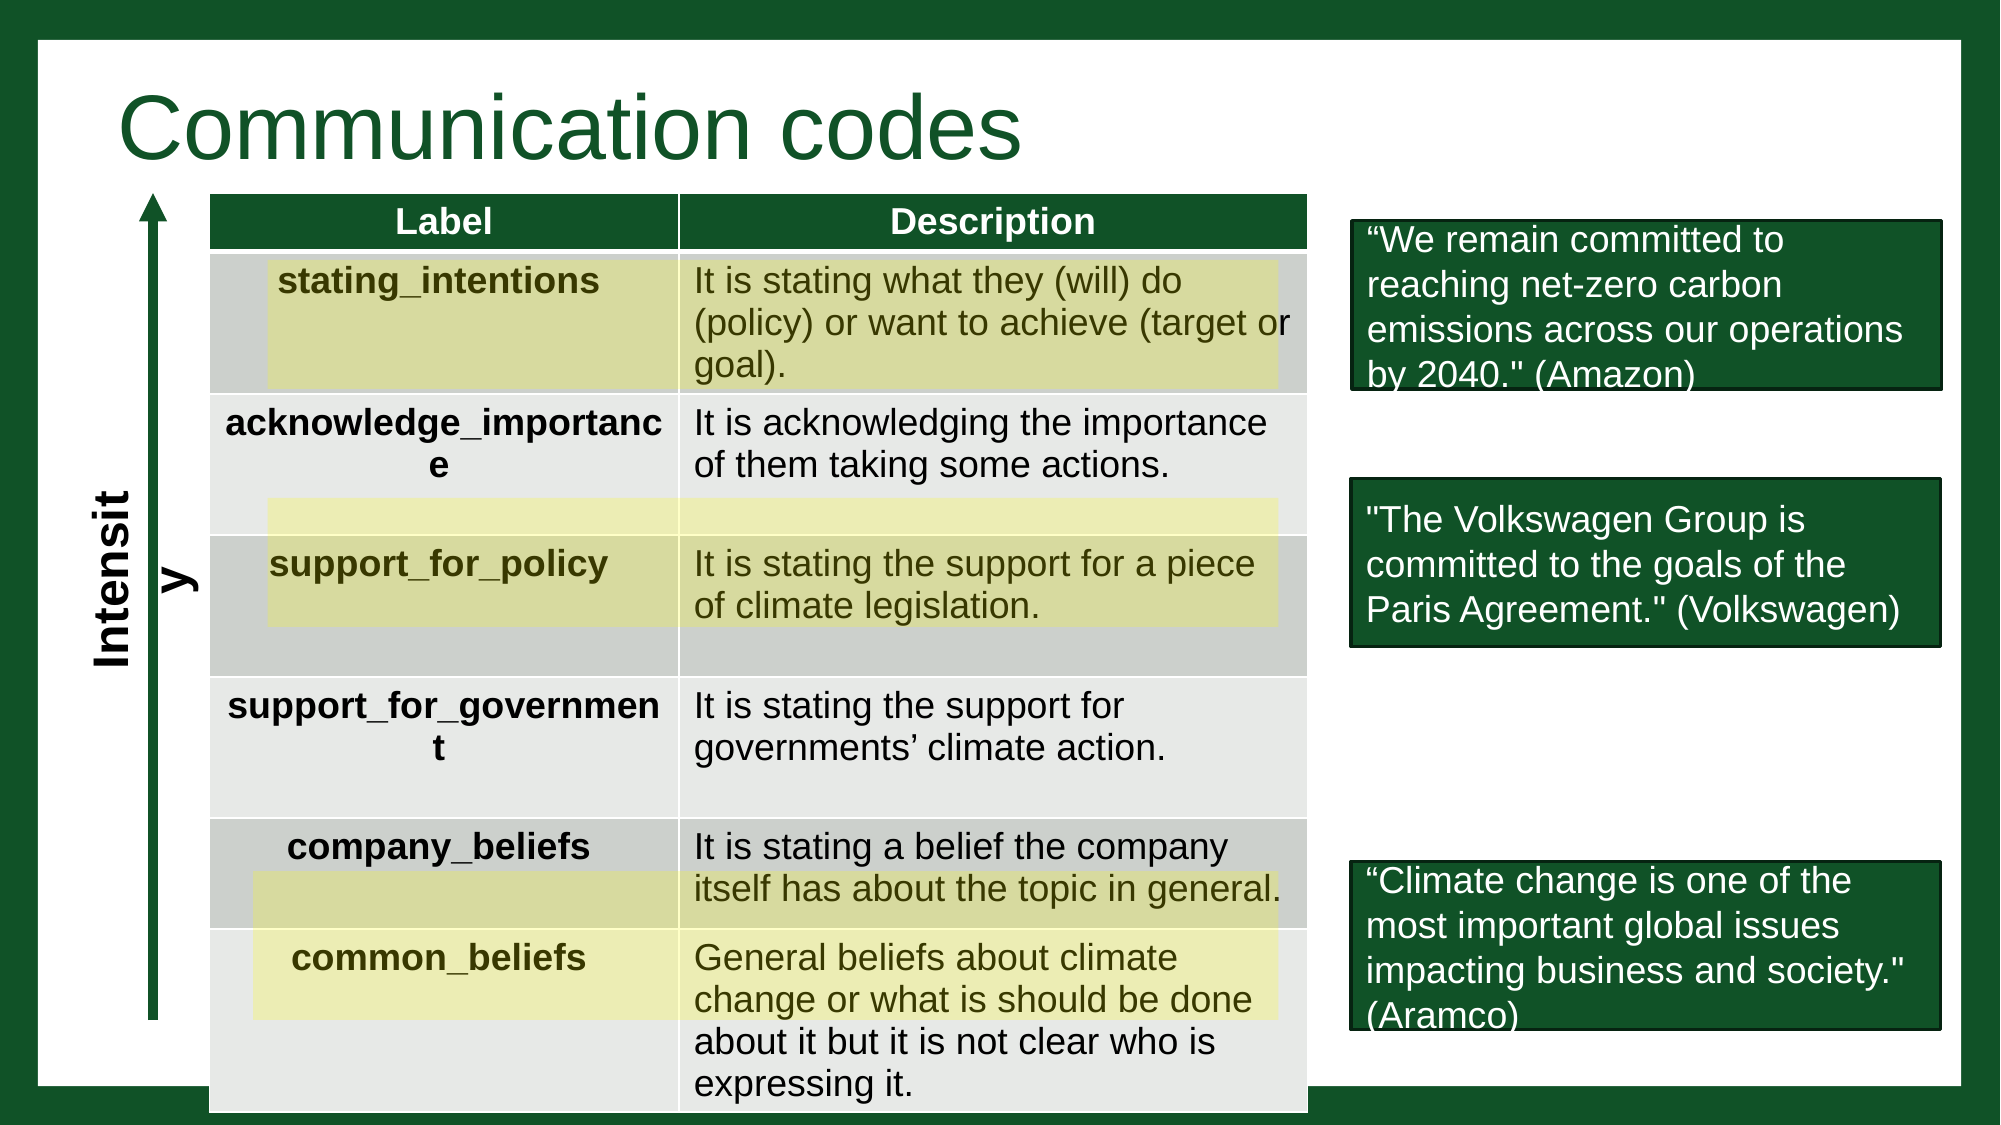

Communication codes
| Label | Description |
| --- | --- |
| stating\_intentions | It is stating what they (will) do (policy) or want to achieve (target or goal). |
| acknowledge\_importance | It is acknowledging the importance of them taking some actions. |
| support\_for\_policy | It is stating the support for a piece of climate legislation. |
| support\_for\_government | It is stating the support for governments’ climate action. |
| company\_beliefs | It is stating a belief the company itself has about the topic in general. |
| common\_beliefs | General beliefs about climate change or what is should be done about it but it is not clear who is expressing it. |
“We remain committed to reaching net-zero carbon emissions across our operations by 2040." (Amazon)

Intensity
"The Volkswagen Group is committed to the goals of the Paris Agreement." (Volkswagen)

“Climate change is one of the most important global issues impacting business and society." (Aramco)